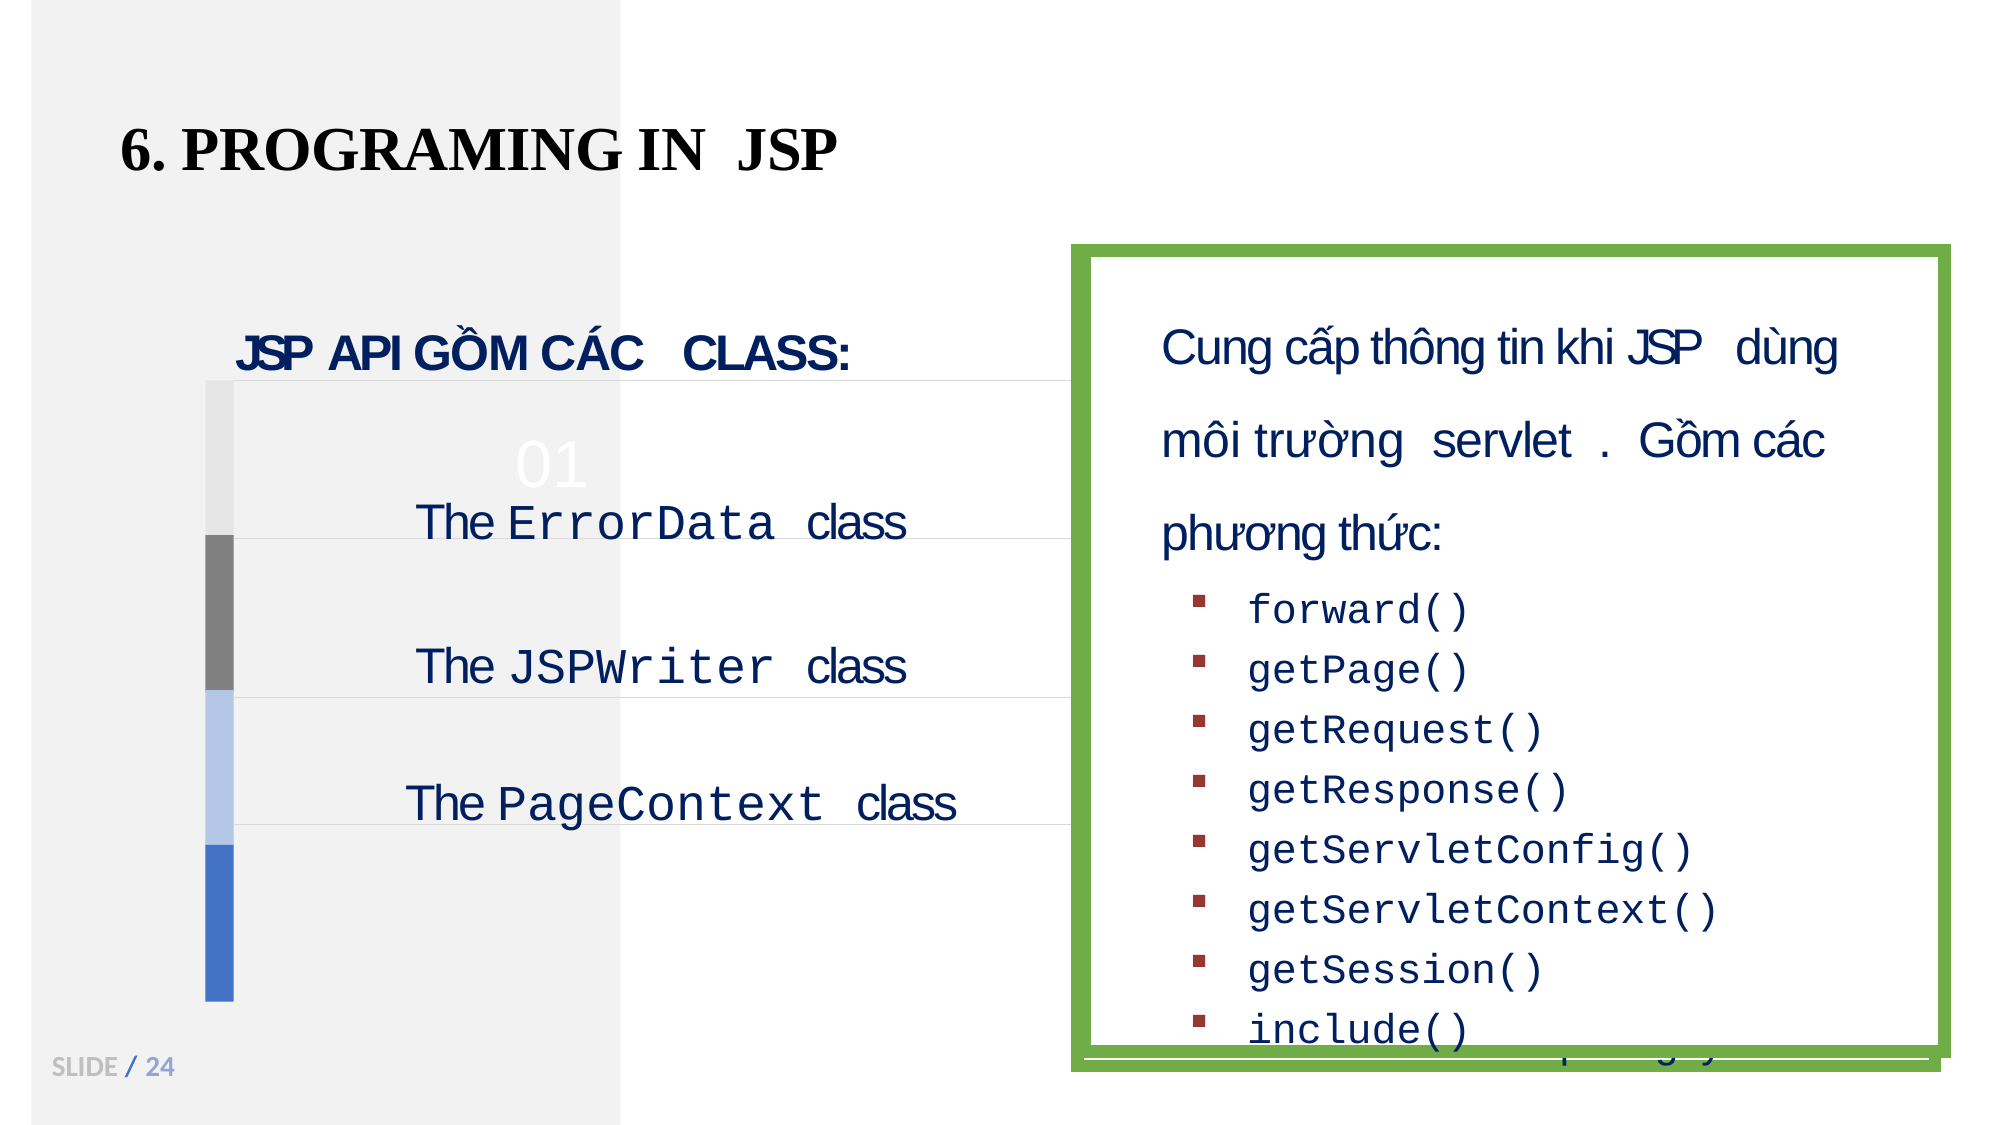

6. PROGRAMING IN  JSP
Xác định thông tin lỗi cho các trang lỗi.
Gồm các phương tức
getRequestURL(): Trả về URL được yêu cầu ở dạng string.
setServletName(): Trả về tên của servlet được gọi trong hình thức của một chuỗi.
getStatusCode(): Trả về mã trạng thái của lỗi dưới dạng một   integer.
getThrowable(): trả về  Throwable exception gây lỗi
Viết  action and template dữ liệu trong trang JSP p
Gồm các phương thức như :
clear()
close()
flush()
getBufferSize()
print()
println()
Cung cấp thông tin khi JSP   dùng  môi trường  servlet  .  Gồm các phương thức:
forward()
getPage()
getRequest()
getResponse()
getServletConfig()
getServletContext()
getSession()
include()
JSP  API gồm các   class:

The ErrorData class
01

The JSPWriter class

The PageContext class
24